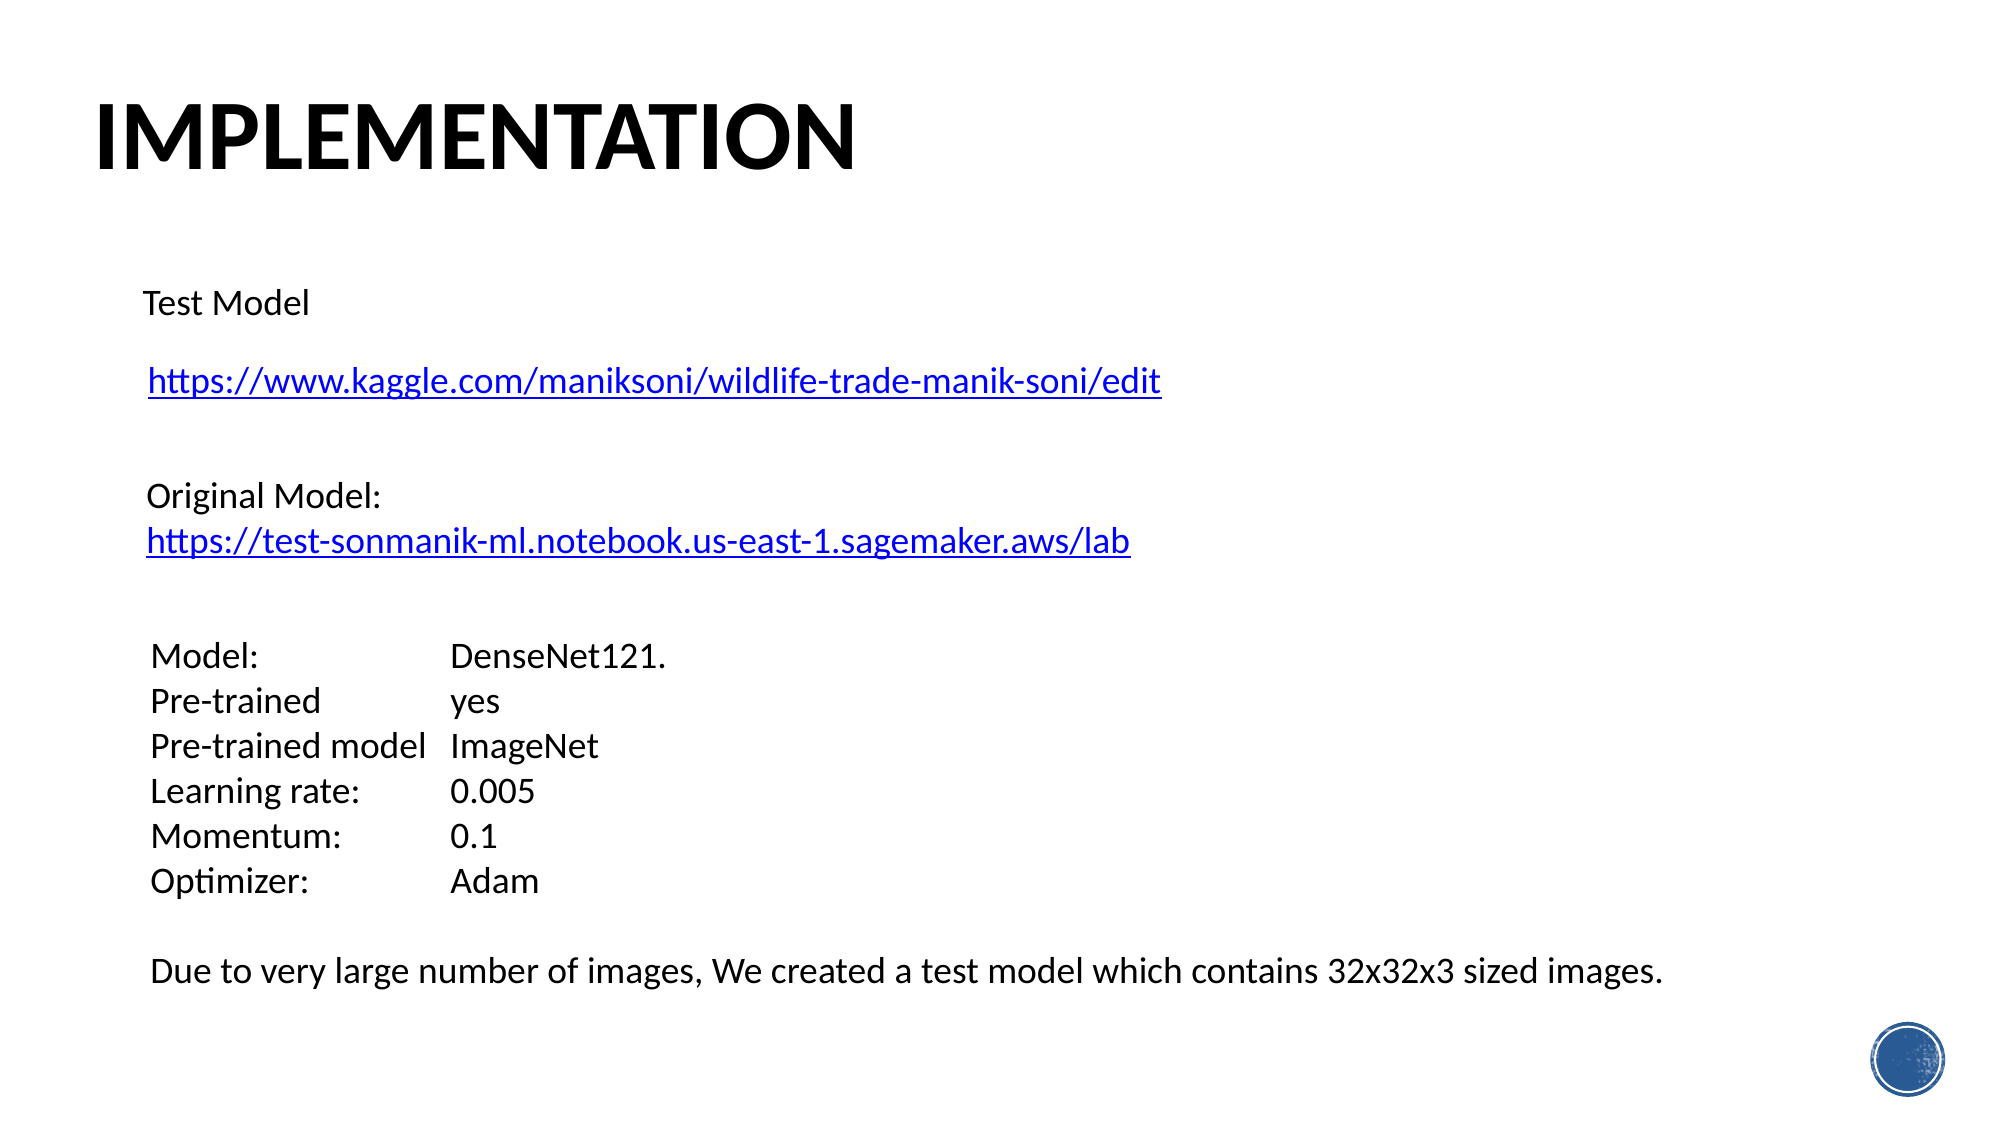

Implementation
Test Model
https://www.kaggle.com/maniksoni/wildlife-trade-manik-soni/edit
Original Model:
https://test-sonmanik-ml.notebook.us-east-1.sagemaker.aws/lab
Model: 		DenseNet121.
Pre-trained	yes
Pre-trained model	ImageNet
Learning rate: 	0.005
Momentum:	0.1
Optimizer: 	Adam

Due to very large number of images, We created a test model which contains 32x32x3 sized images.